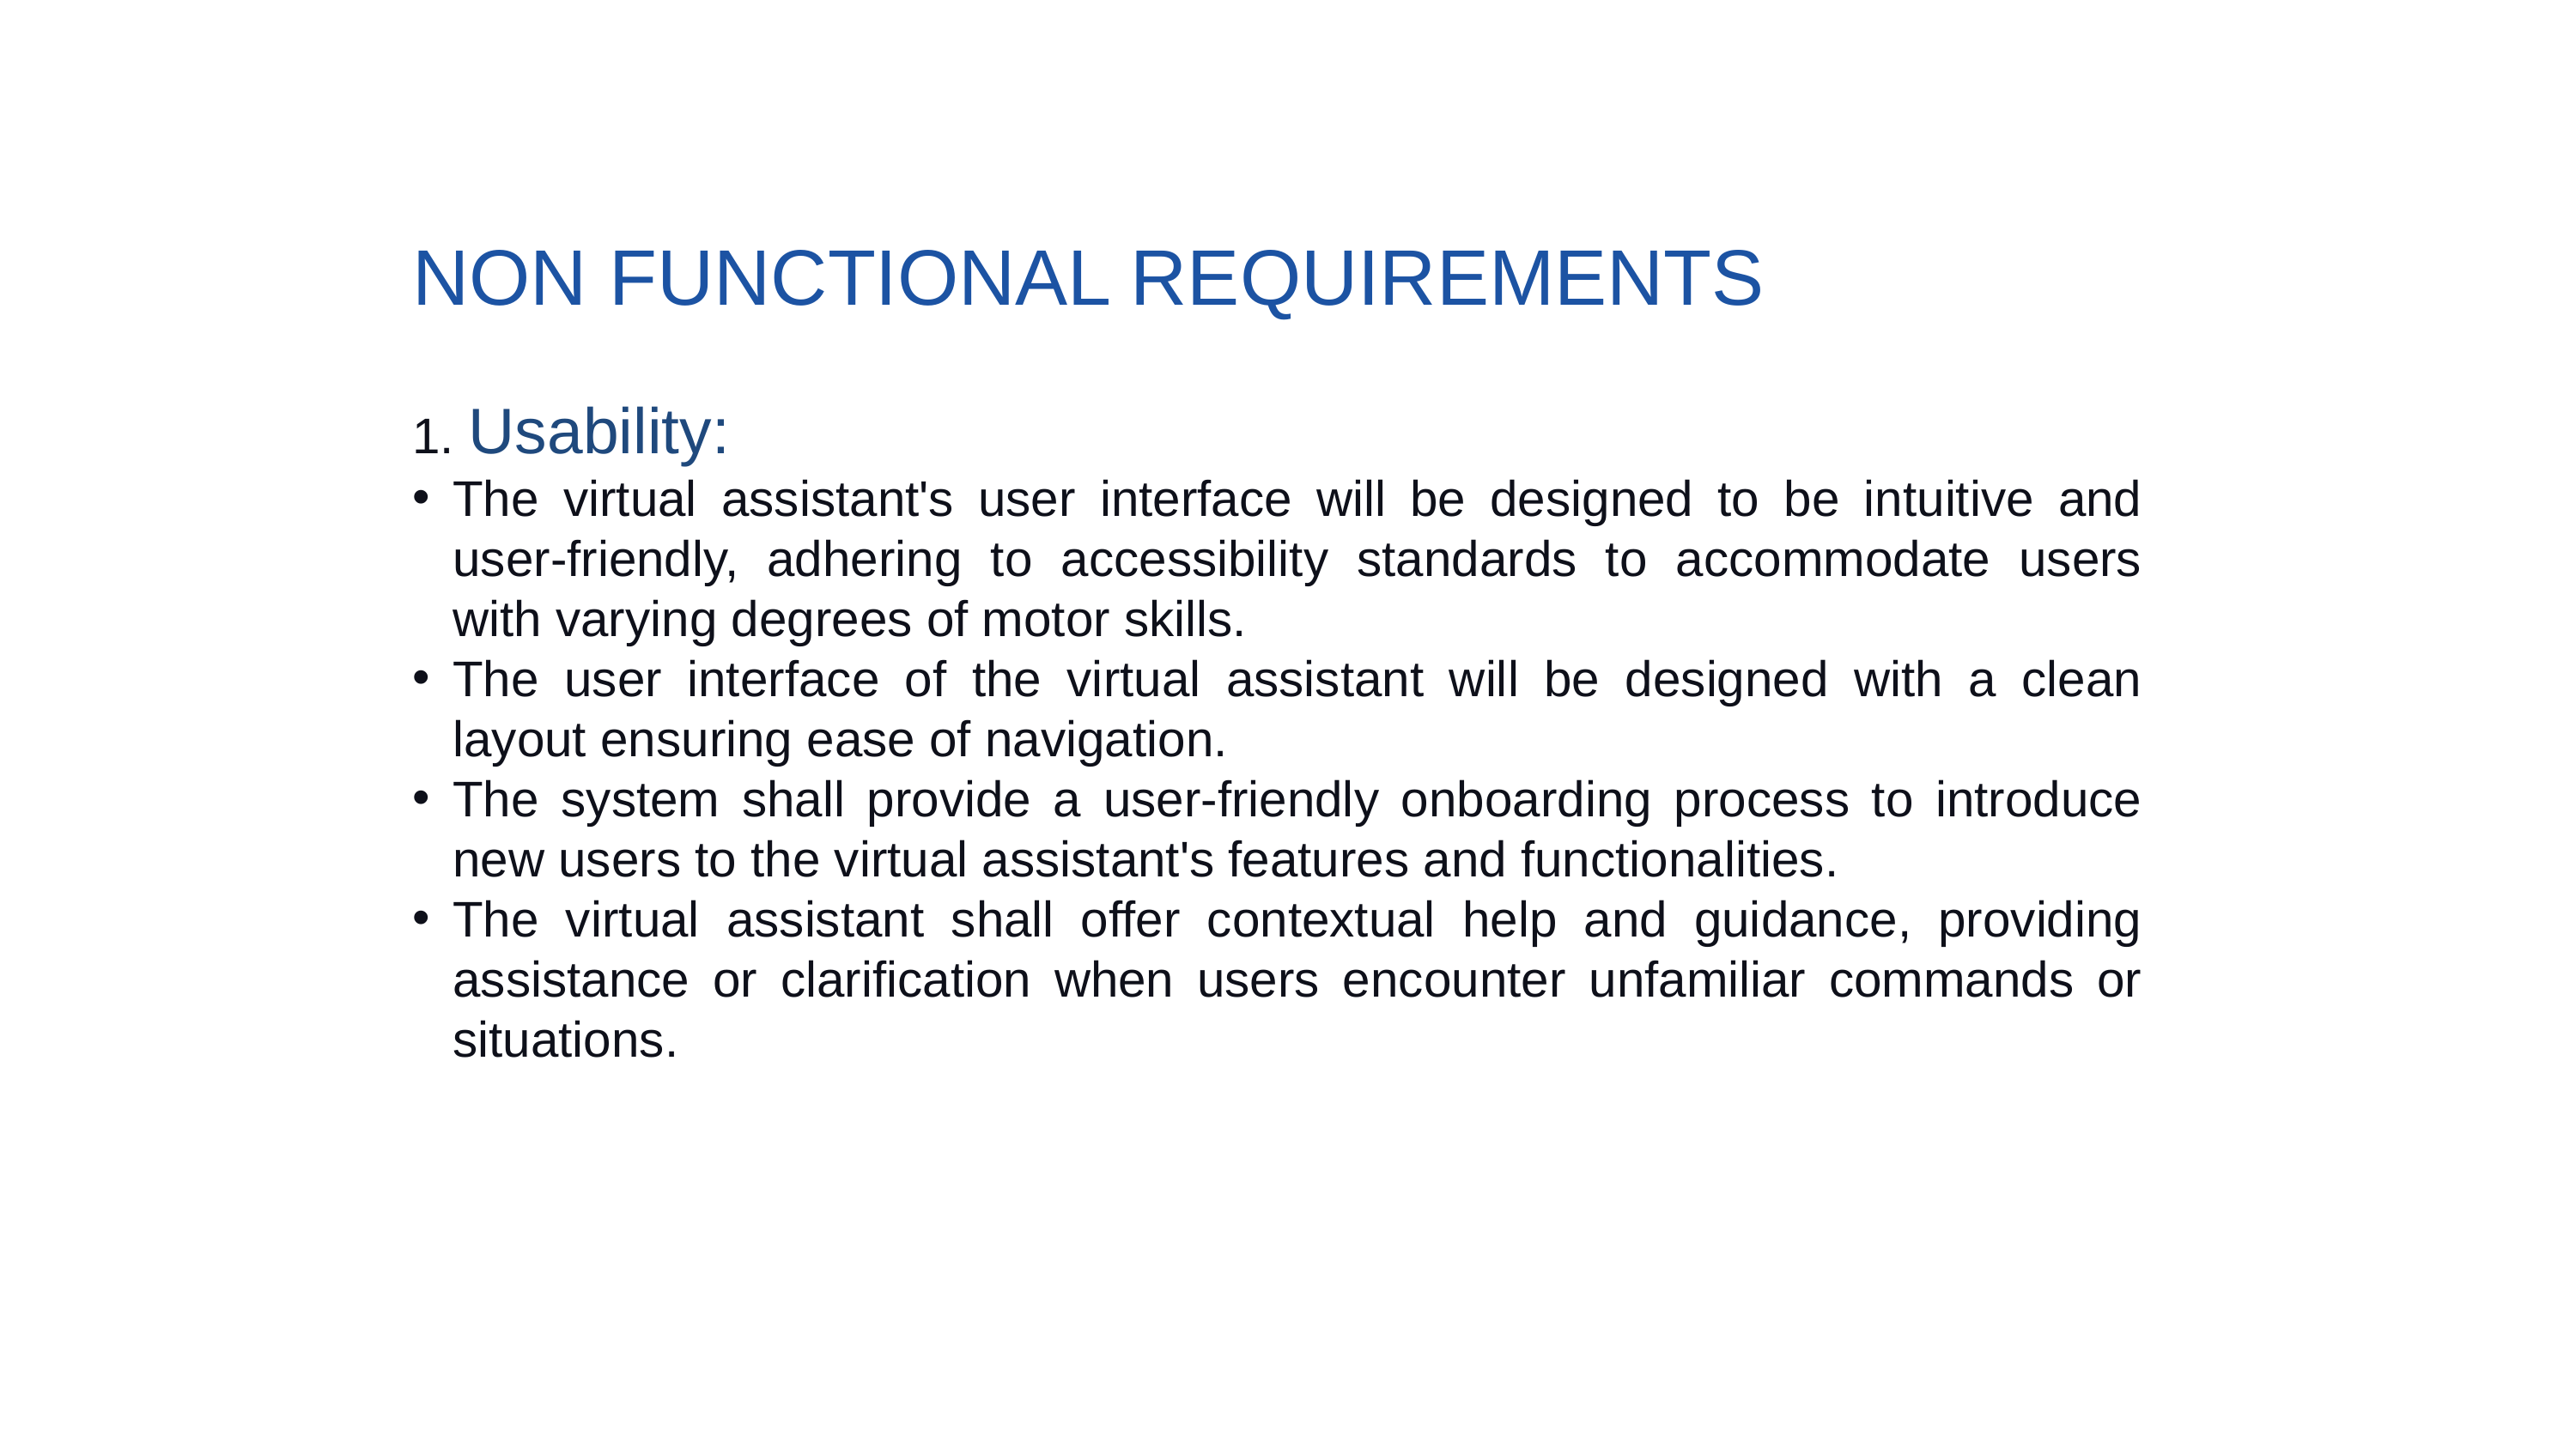

NON FUNCTIONAL REQUIREMENTS

1. Usability:
The virtual assistant's user interface will be designed to be intuitive and user-friendly, adhering to accessibility standards to accommodate users with varying degrees of motor skills.
The user interface of the virtual assistant will be designed with a clean layout ensuring ease of navigation.
The system shall provide a user-friendly onboarding process to introduce new users to the virtual assistant's features and functionalities.
The virtual assistant shall offer contextual help and guidance, providing assistance or clarification when users encounter unfamiliar commands or situations.